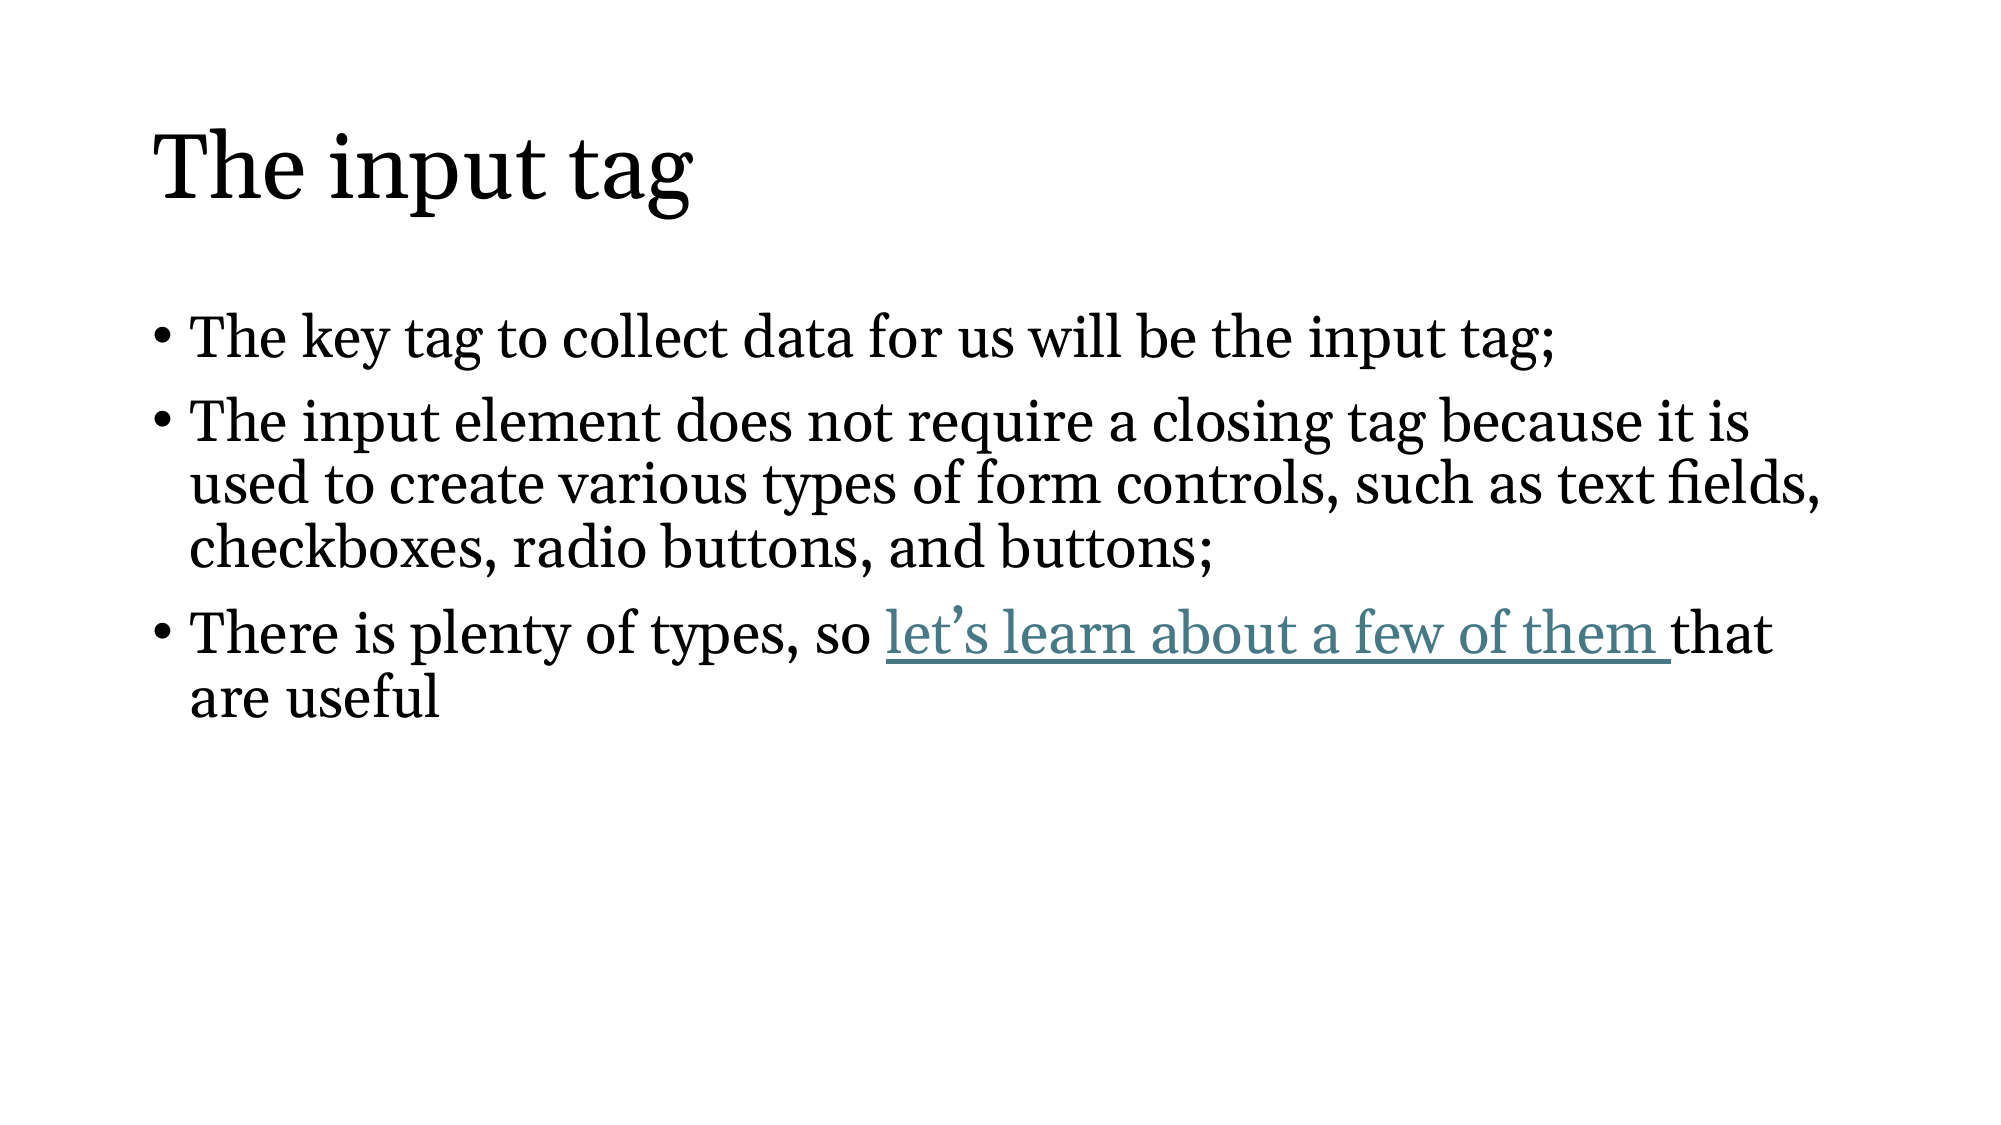

# The input tag
The key tag to collect data for us will be the input tag;
The input element does not require a closing tag because it is used to create various types of form controls, such as text fields, checkboxes, radio buttons, and buttons;
There is plenty of types, so let’s learn about a few of them that are useful